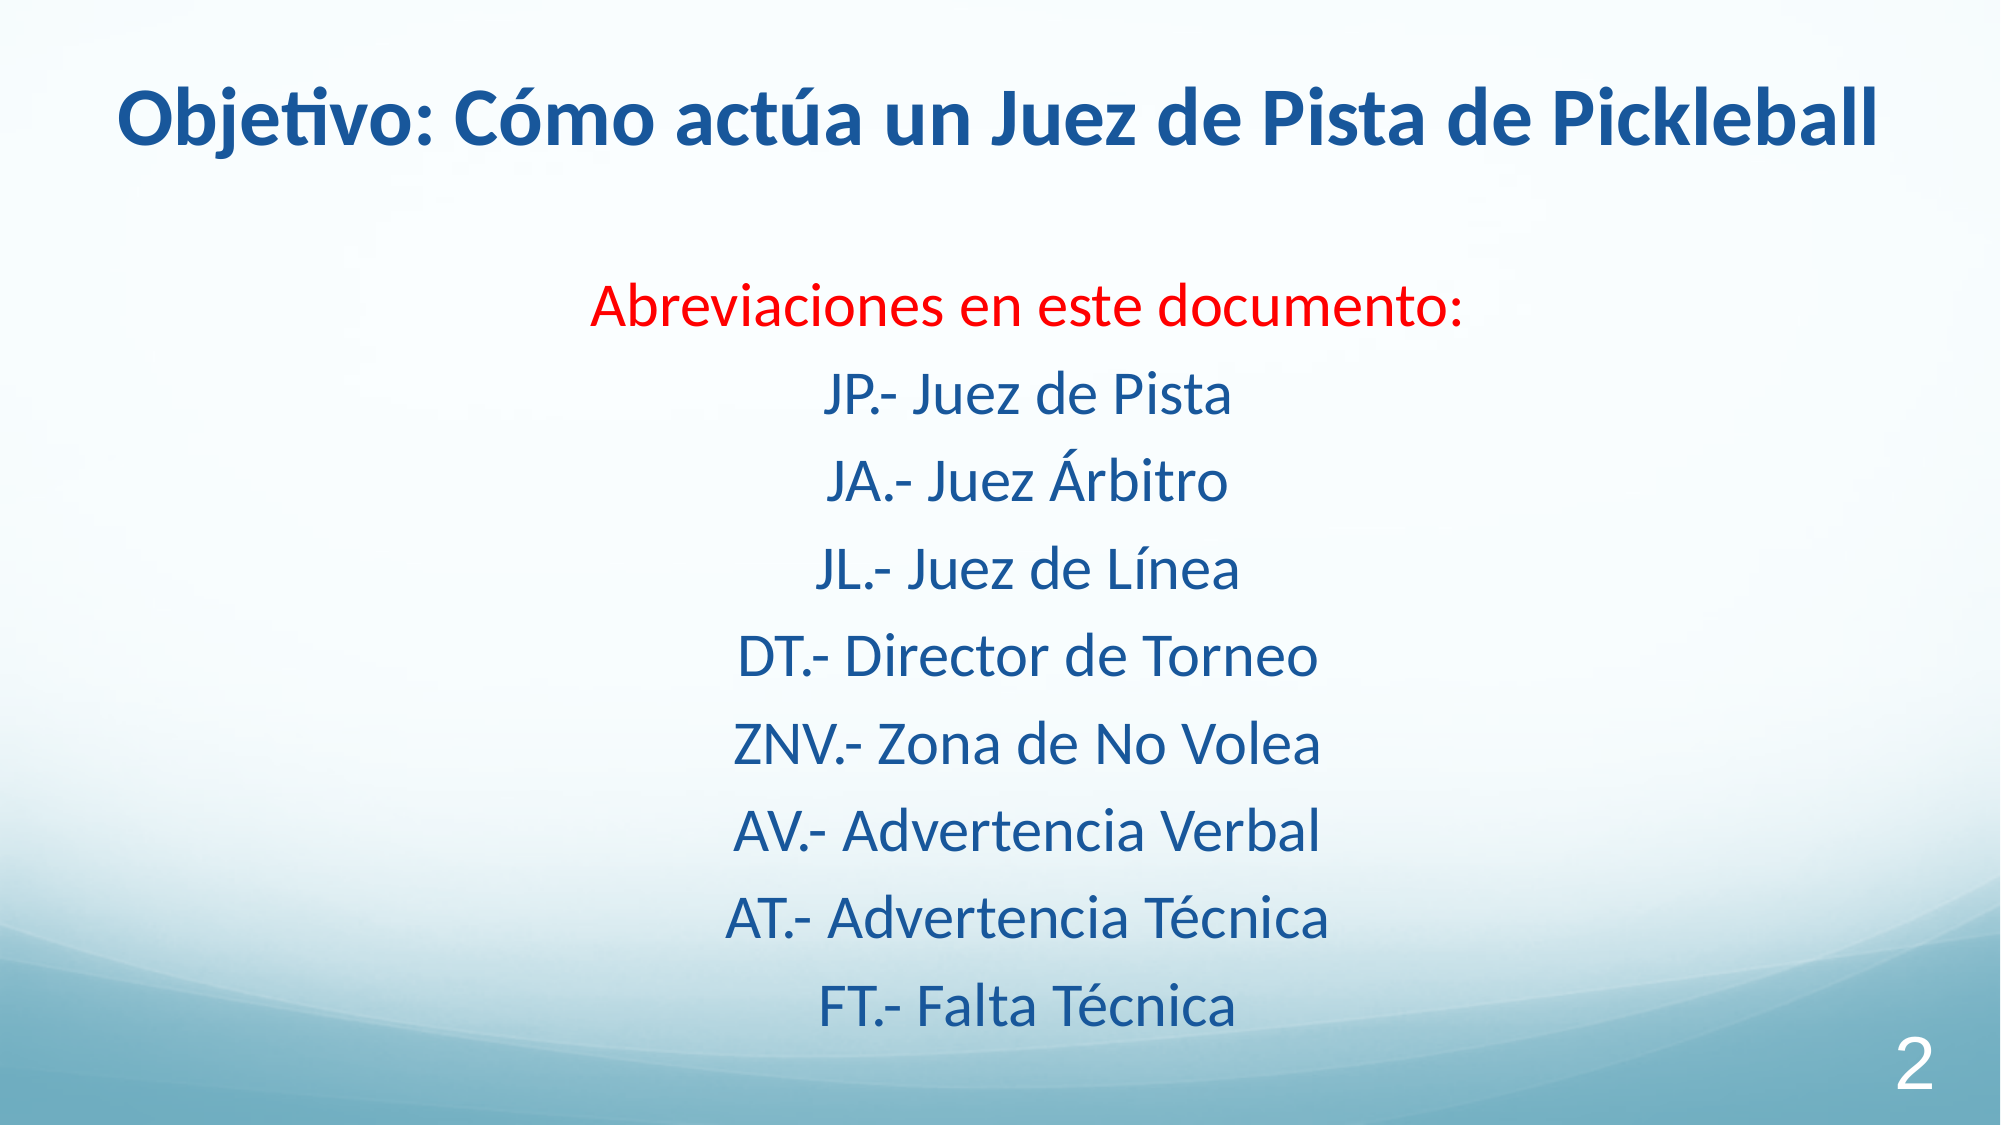

Objetivo: Cómo actúa un Juez de Pista de Pickleball
Abreviaciones en este documento:
JP.- Juez de Pista
JA.- Juez Árbitro
JL.- Juez de Línea
DT.- Director de Torneo
ZNV.- Zona de No Volea
AV.- Advertencia Verbal
AT.- Advertencia Técnica
FT.- Falta Técnica
2